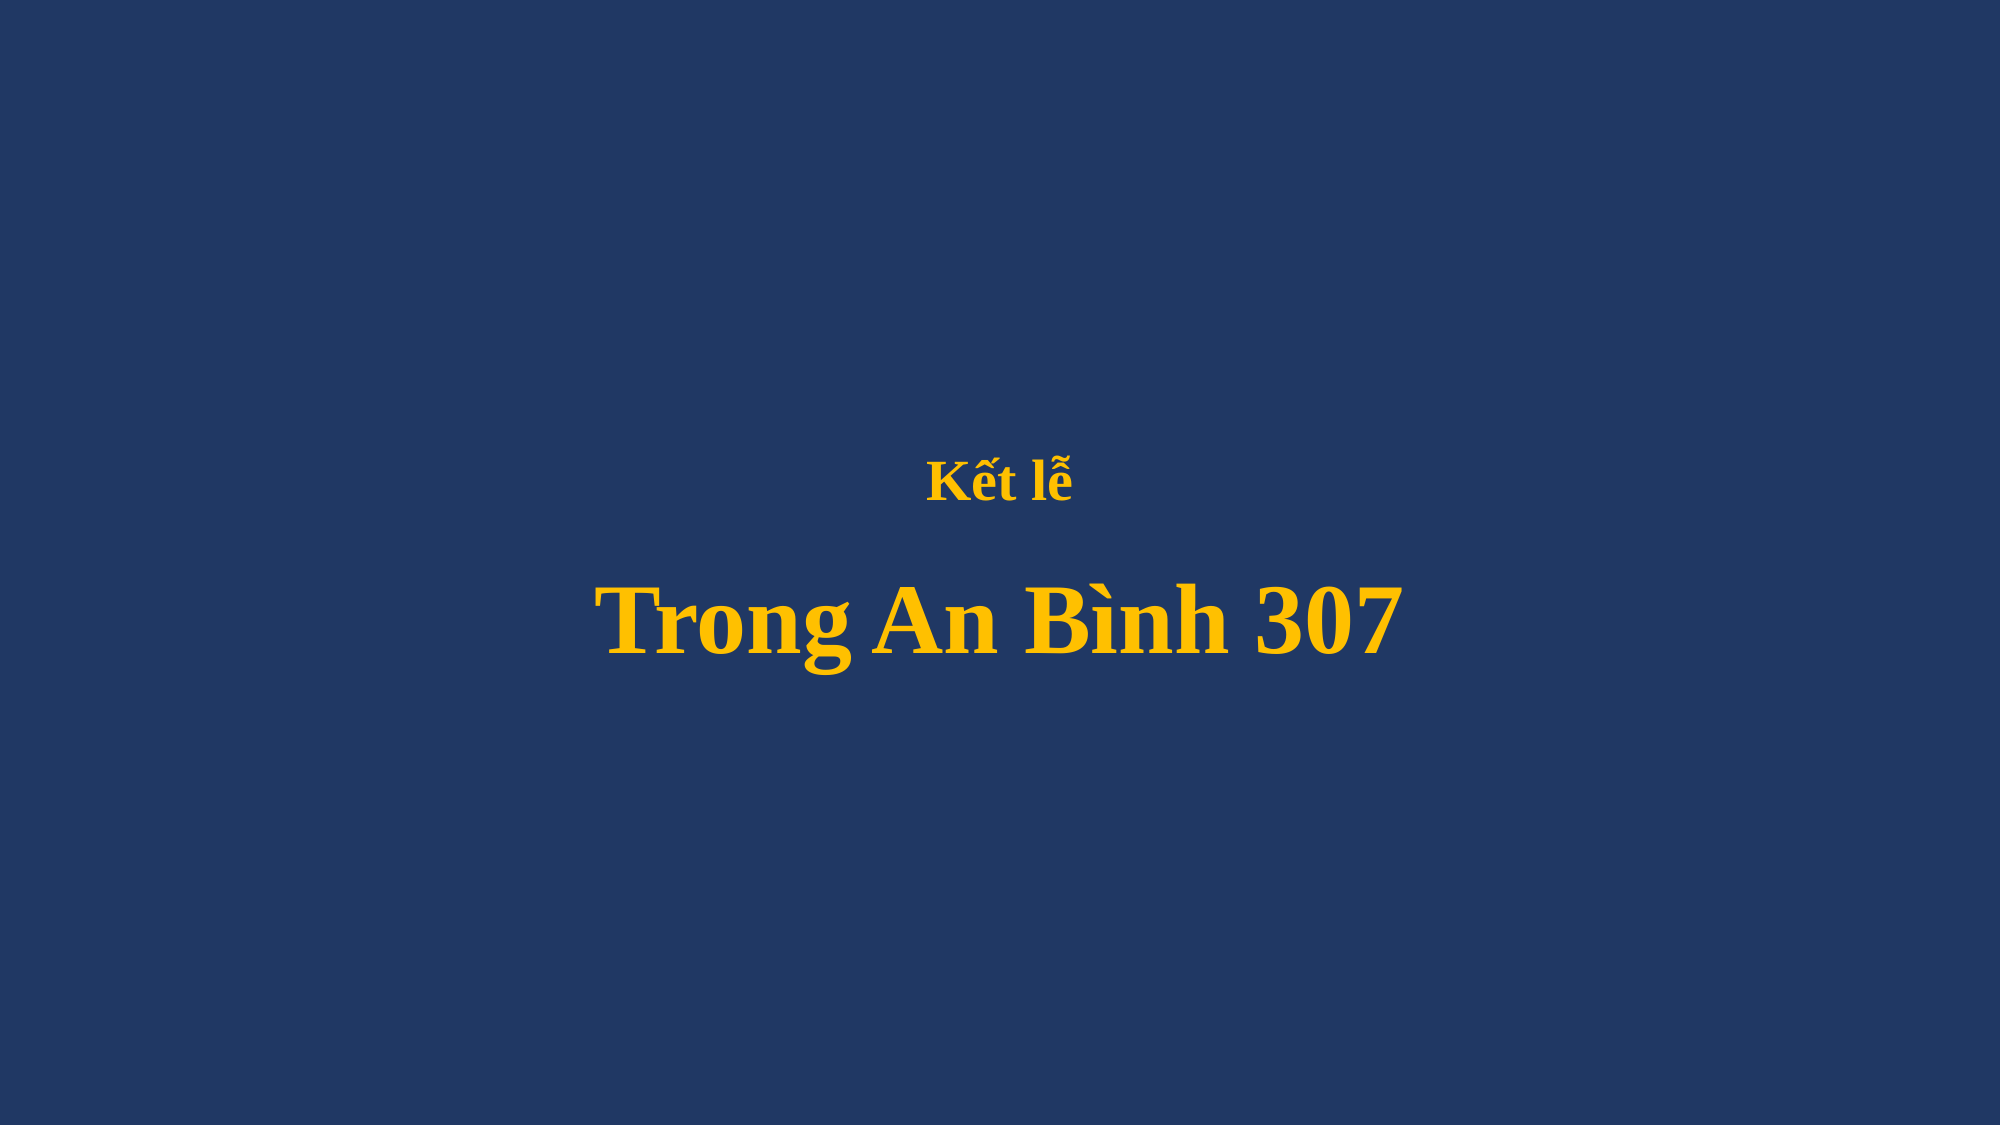

# Kết lễ Trong An Bình 307